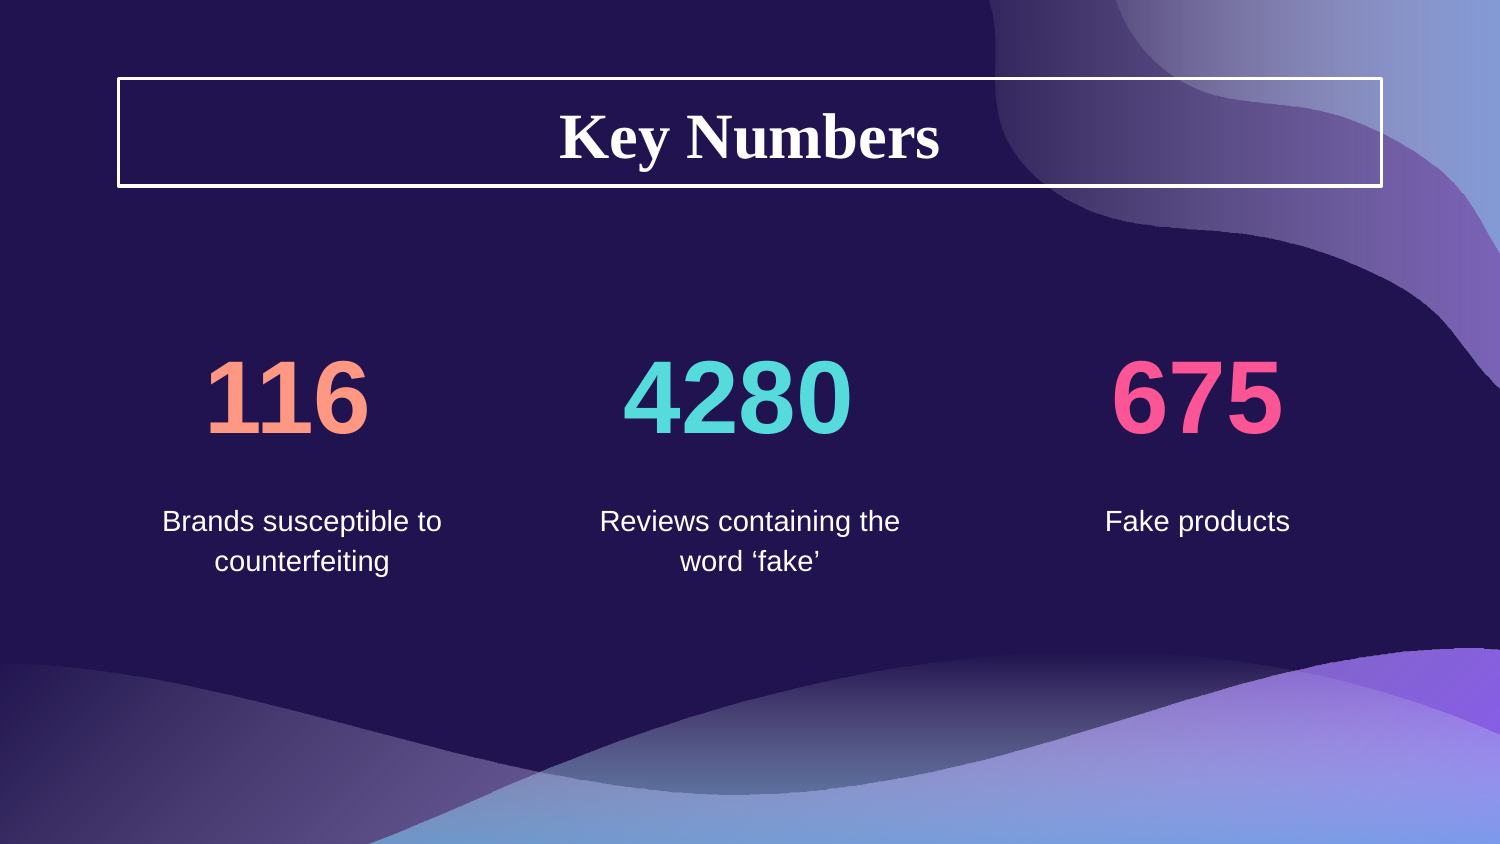

Key Numbers
# 116
4280
675
Brands susceptible to counterfeiting
Reviews containing the word ‘fake’
Fake products